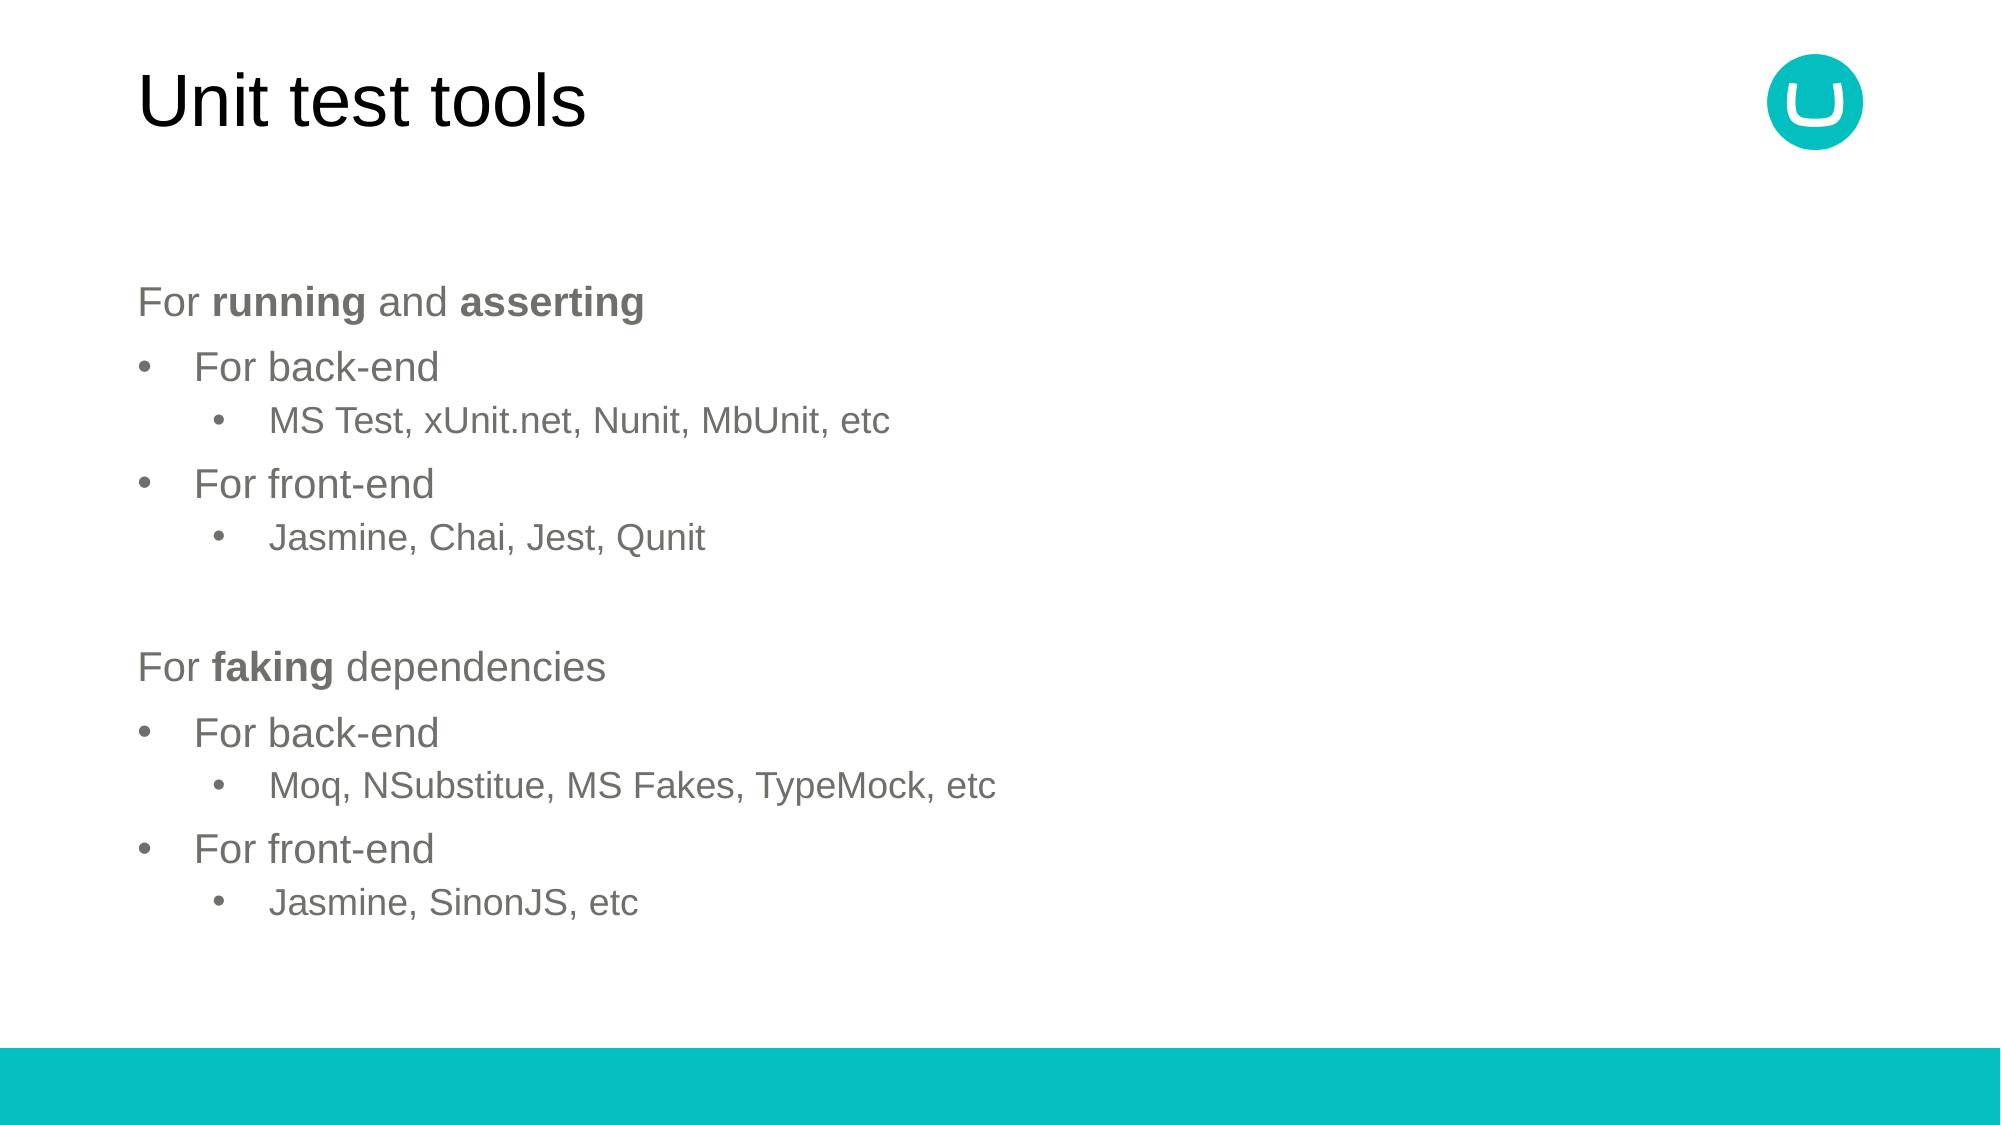

# Unit test tools
For running and asserting
For back-end
MS Test, xUnit.net, Nunit, MbUnit, etc
For front-end
Jasmine, Chai, Jest, Qunit

For faking dependencies
For back-end
Moq, NSubstitue, MS Fakes, TypeMock, etc
For front-end
Jasmine, SinonJS, etc